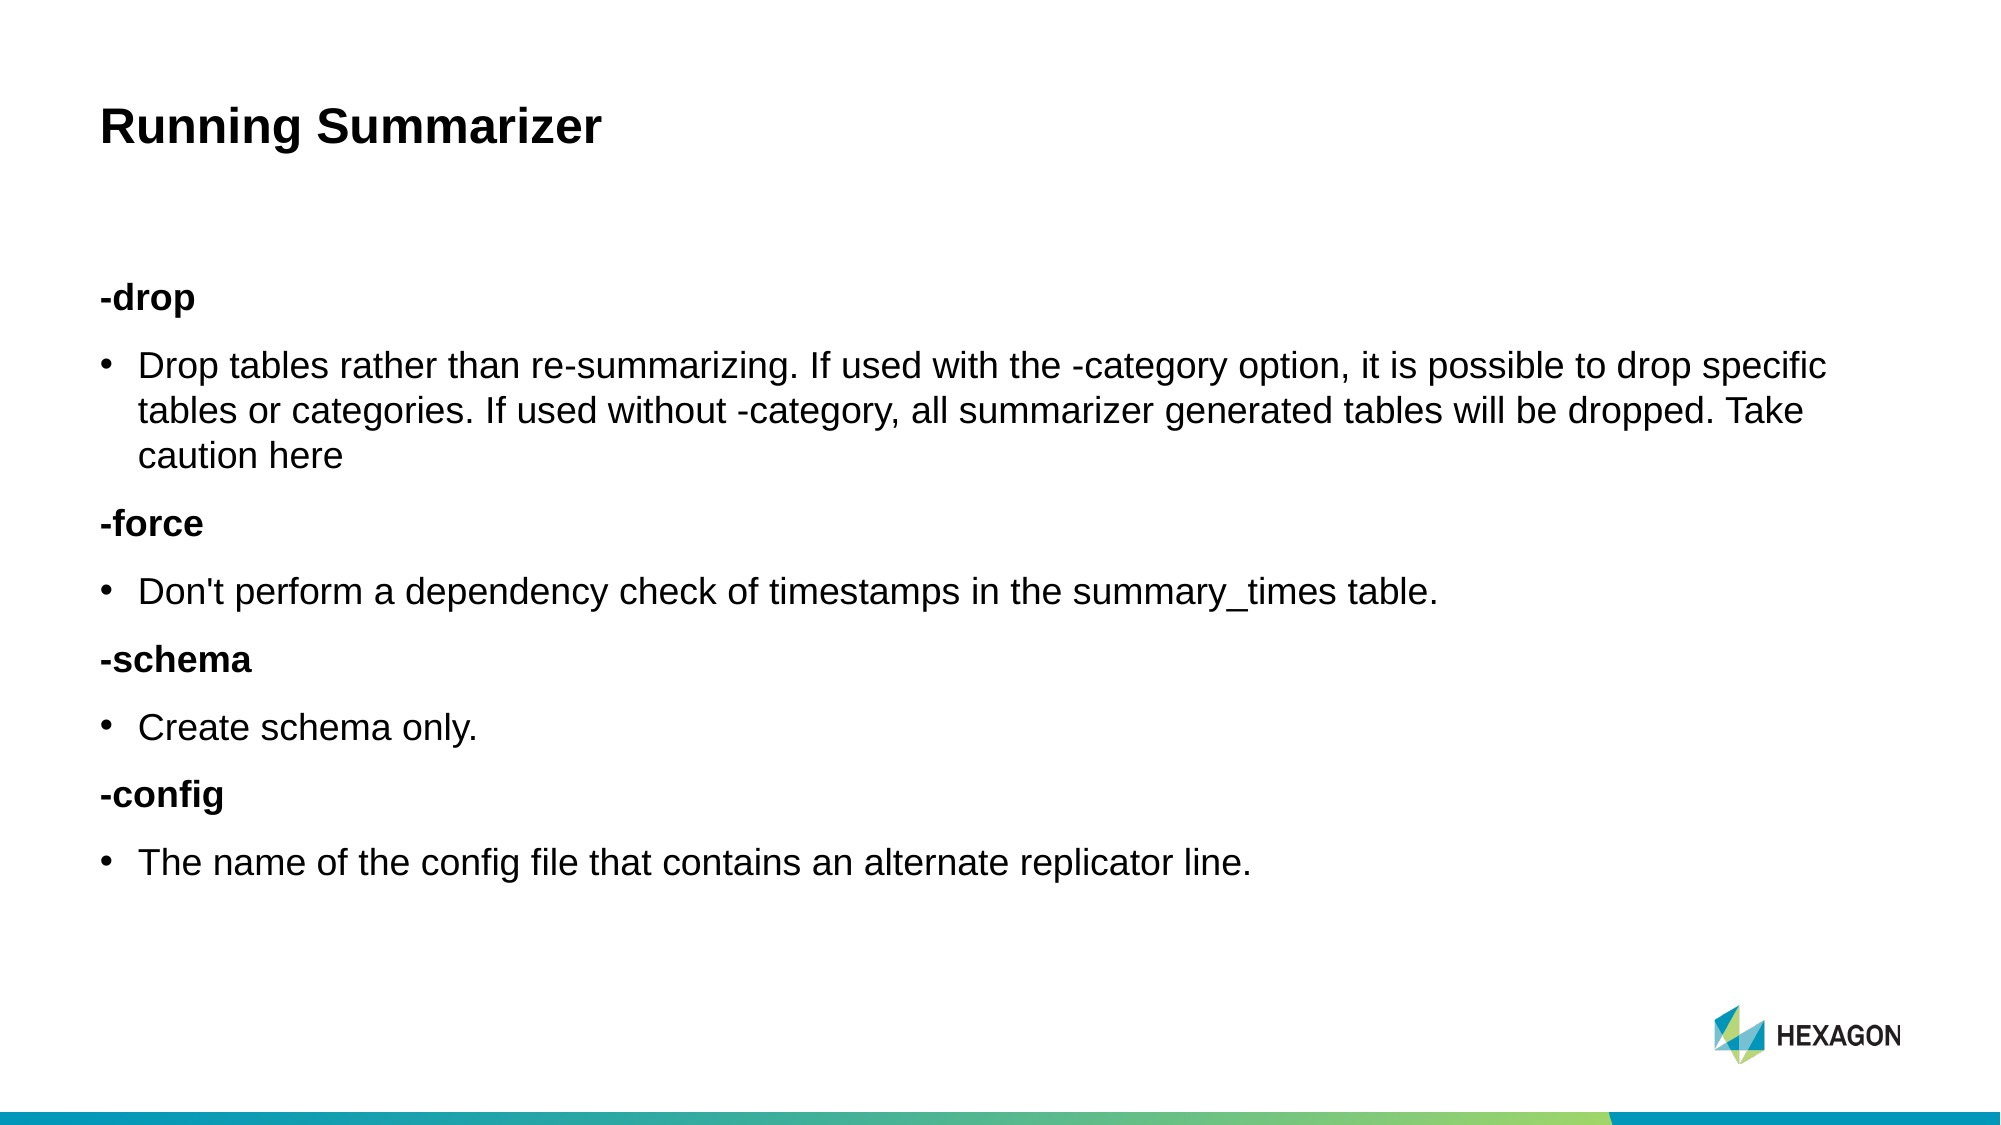

# Running Summarizer
-drop
Drop tables rather than re-summarizing. If used with the -category option, it is possible to drop specific tables or categories. If used without -category, all summarizer generated tables will be dropped. Take caution here
-force
Don't perform a dependency check of timestamps in the summary_times table.
-schema
Create schema only.
-config
The name of the config file that contains an alternate replicator line.